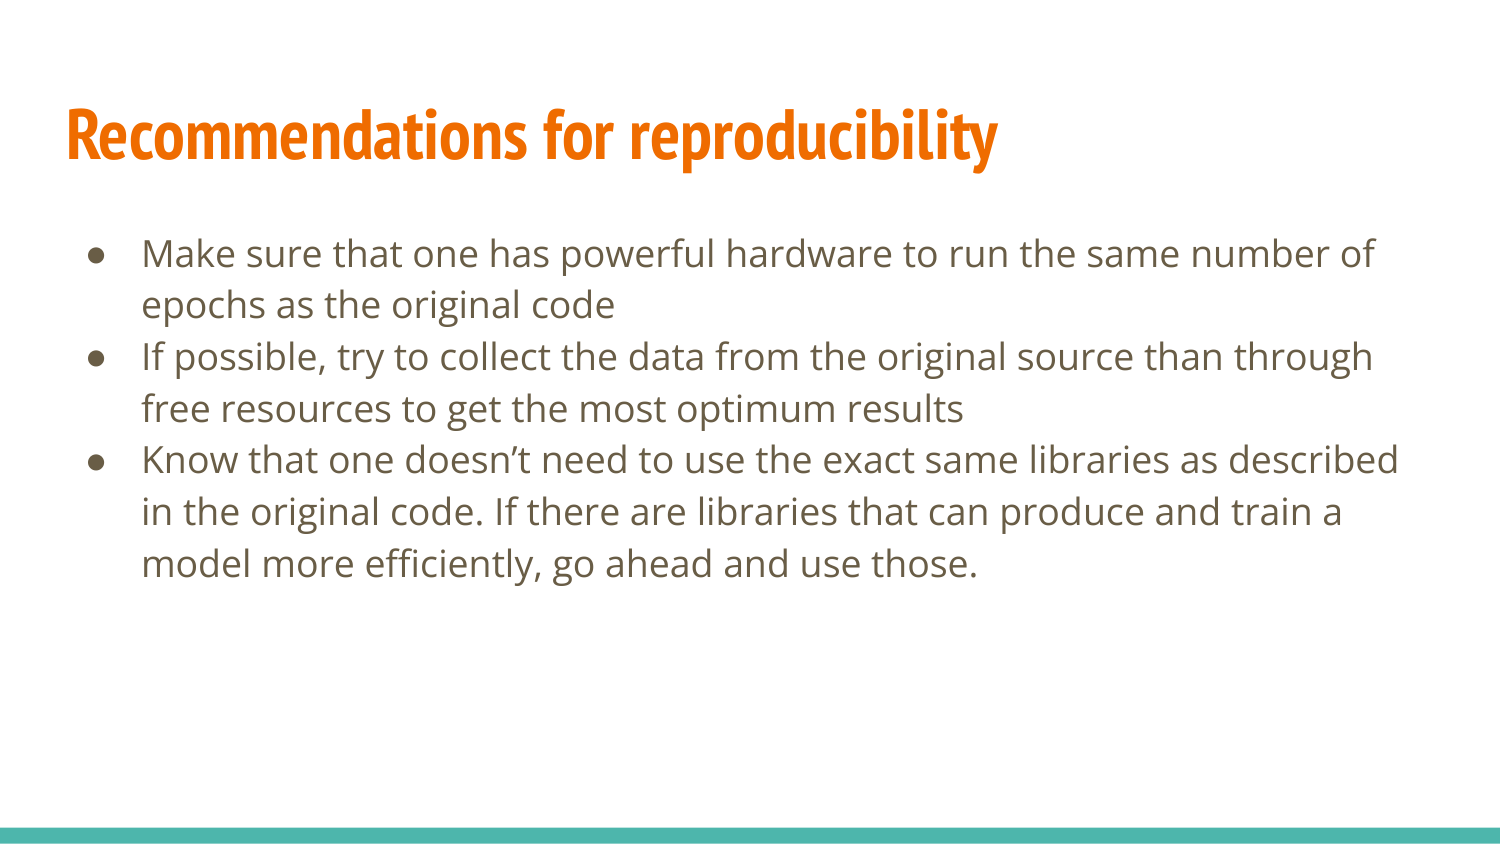

# Recommendations for reproducibility
Make sure that one has powerful hardware to run the same number of epochs as the original code
If possible, try to collect the data from the original source than through free resources to get the most optimum results
Know that one doesn’t need to use the exact same libraries as described in the original code. If there are libraries that can produce and train a model more efficiently, go ahead and use those.